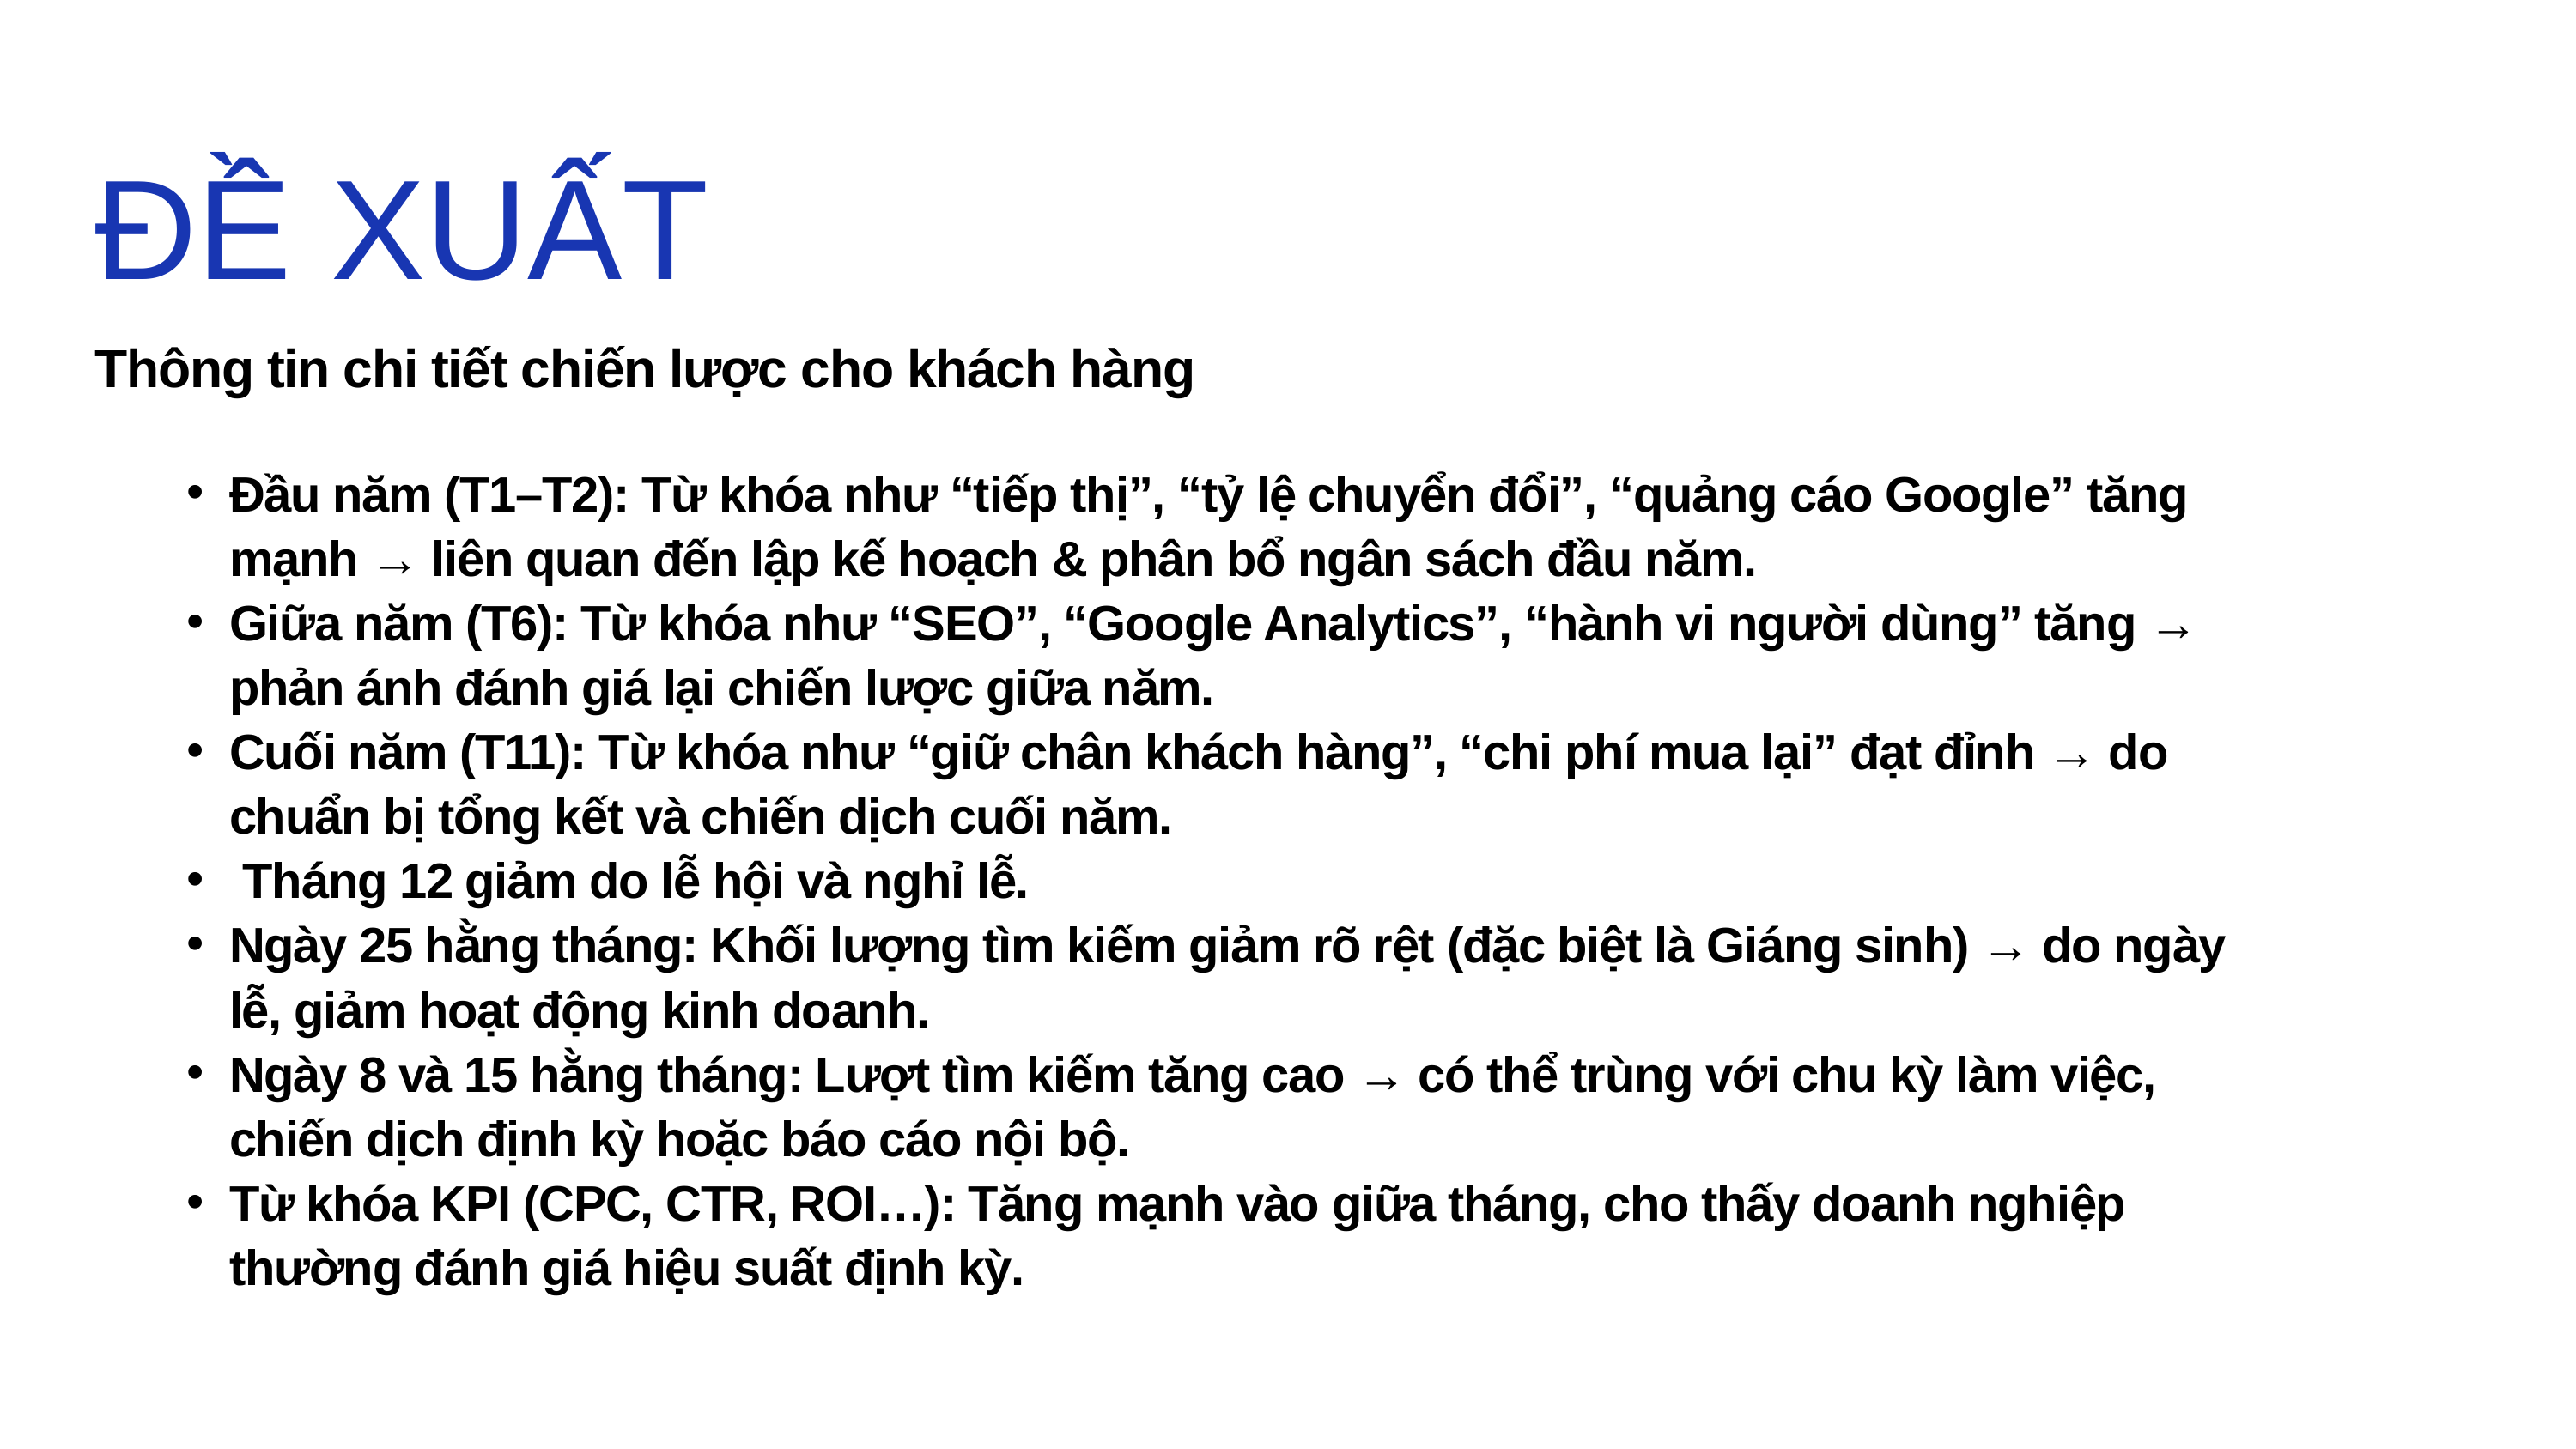

ĐỀ XUẤT
Thông tin chi tiết chiến lược cho khách hàng
Đầu năm (T1–T2): Từ khóa như “tiếp thị”, “tỷ lệ chuyển đổi”, “quảng cáo Google” tăng mạnh → liên quan đến lập kế hoạch & phân bổ ngân sách đầu năm.
Giữa năm (T6): Từ khóa như “SEO”, “Google Analytics”, “hành vi người dùng” tăng → phản ánh đánh giá lại chiến lược giữa năm.
Cuối năm (T11): Từ khóa như “giữ chân khách hàng”, “chi phí mua lại” đạt đỉnh → do chuẩn bị tổng kết và chiến dịch cuối năm.
 Tháng 12 giảm do lễ hội và nghỉ lễ.
Ngày 25 hằng tháng: Khối lượng tìm kiếm giảm rõ rệt (đặc biệt là Giáng sinh) → do ngày lễ, giảm hoạt động kinh doanh.
Ngày 8 và 15 hằng tháng: Lượt tìm kiếm tăng cao → có thể trùng với chu kỳ làm việc, chiến dịch định kỳ hoặc báo cáo nội bộ.
Từ khóa KPI (CPC, CTR, ROI…): Tăng mạnh vào giữa tháng, cho thấy doanh nghiệp thường đánh giá hiệu suất định kỳ.